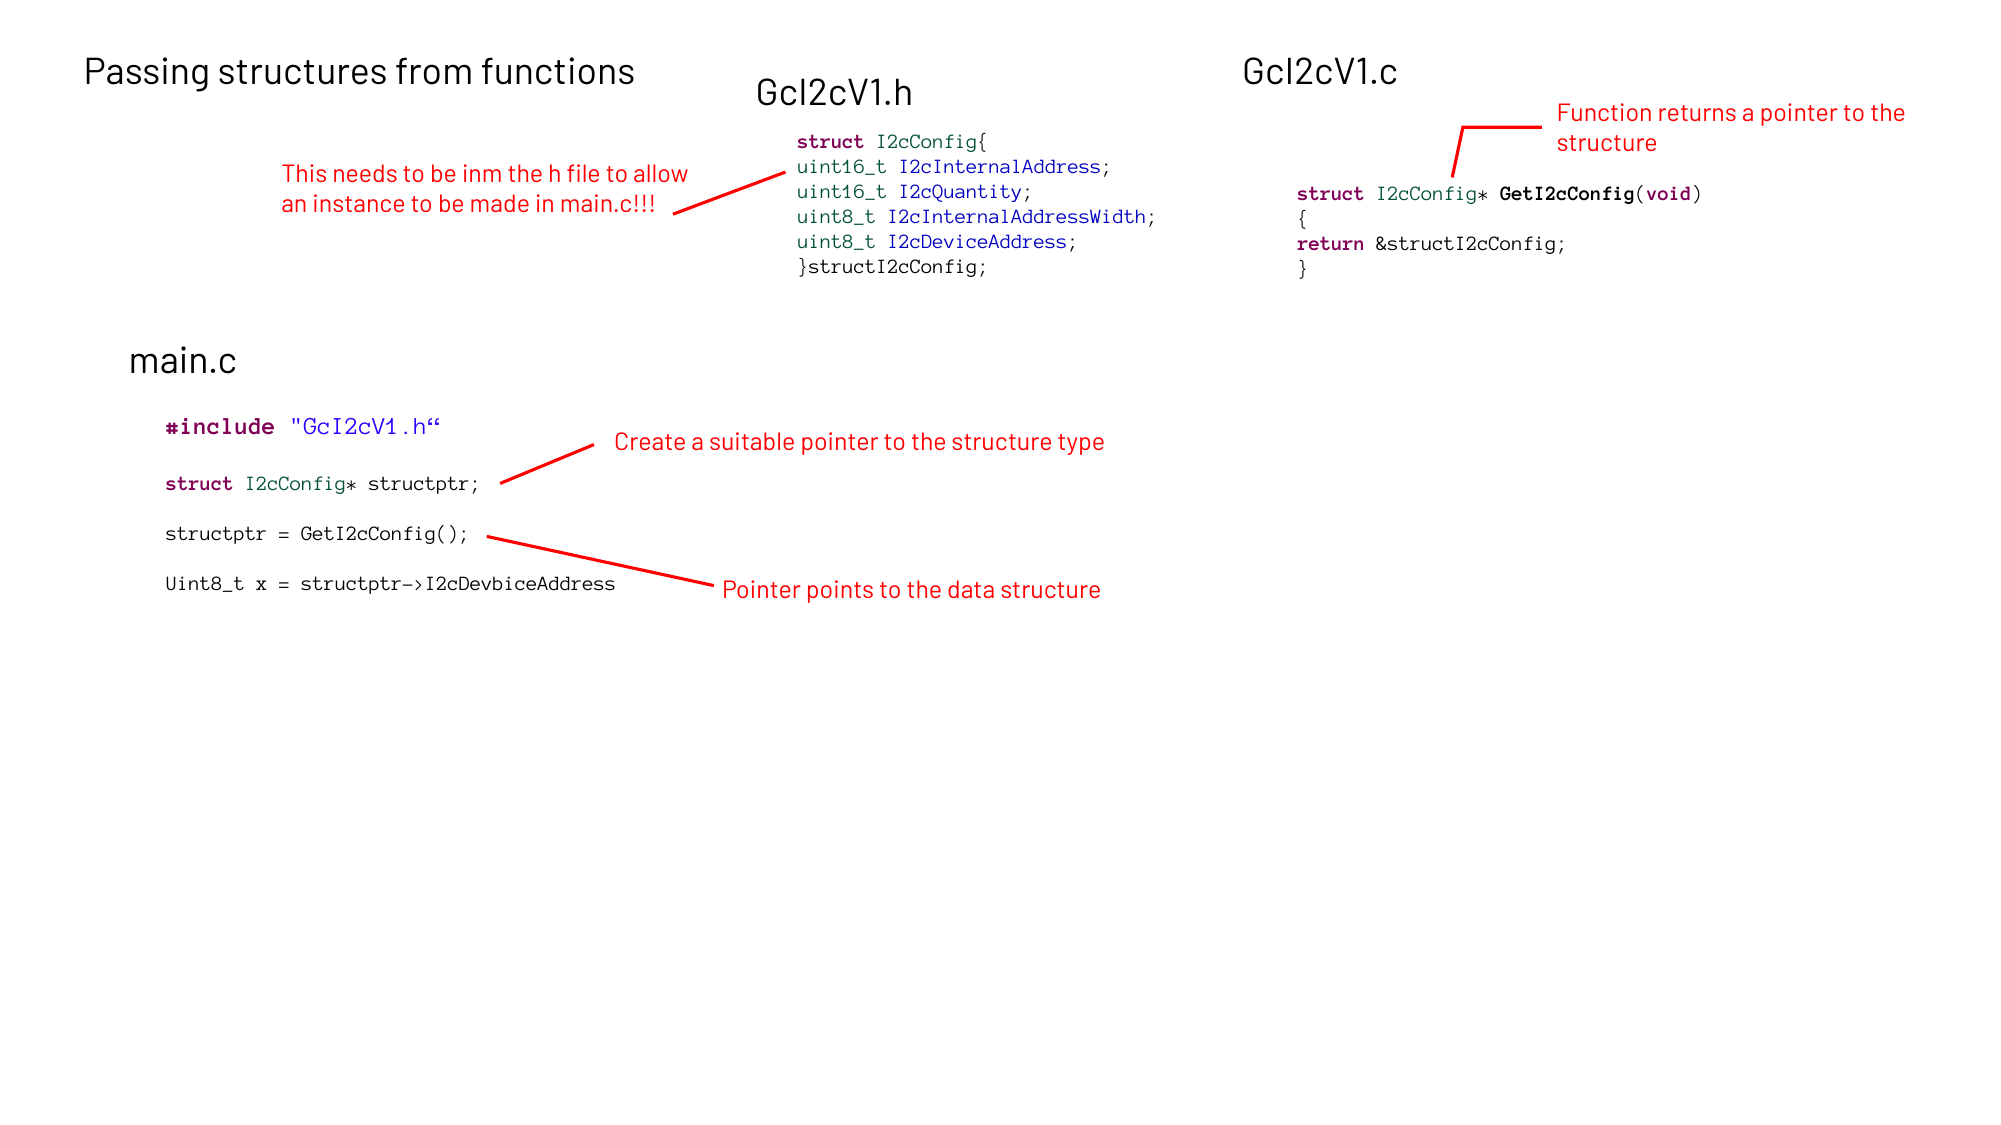

GcI2cV1.c
Passing structures from functions
GcI2cV1.h
Function returns a pointer to the structure
struct I2cConfig{
uint16_t I2cInternalAddress;
uint16_t I2cQuantity;
uint8_t I2cInternalAddressWidth;
uint8_t I2cDeviceAddress;
}structI2cConfig;

This needs to be inm the h file to allow an instance to be made in main.c!!!

struct I2cConfig* GetI2cConfig(void)
{
return &structI2cConfig;
}
main.c
#include "GcI2cV1.h“

struct I2cConfig* structptr;

structptr = GetI2cConfig();

Uint8_t x = structptr->I2cDevbiceAddress
Create a suitable pointer to the structure type

Pointer points to the data structure